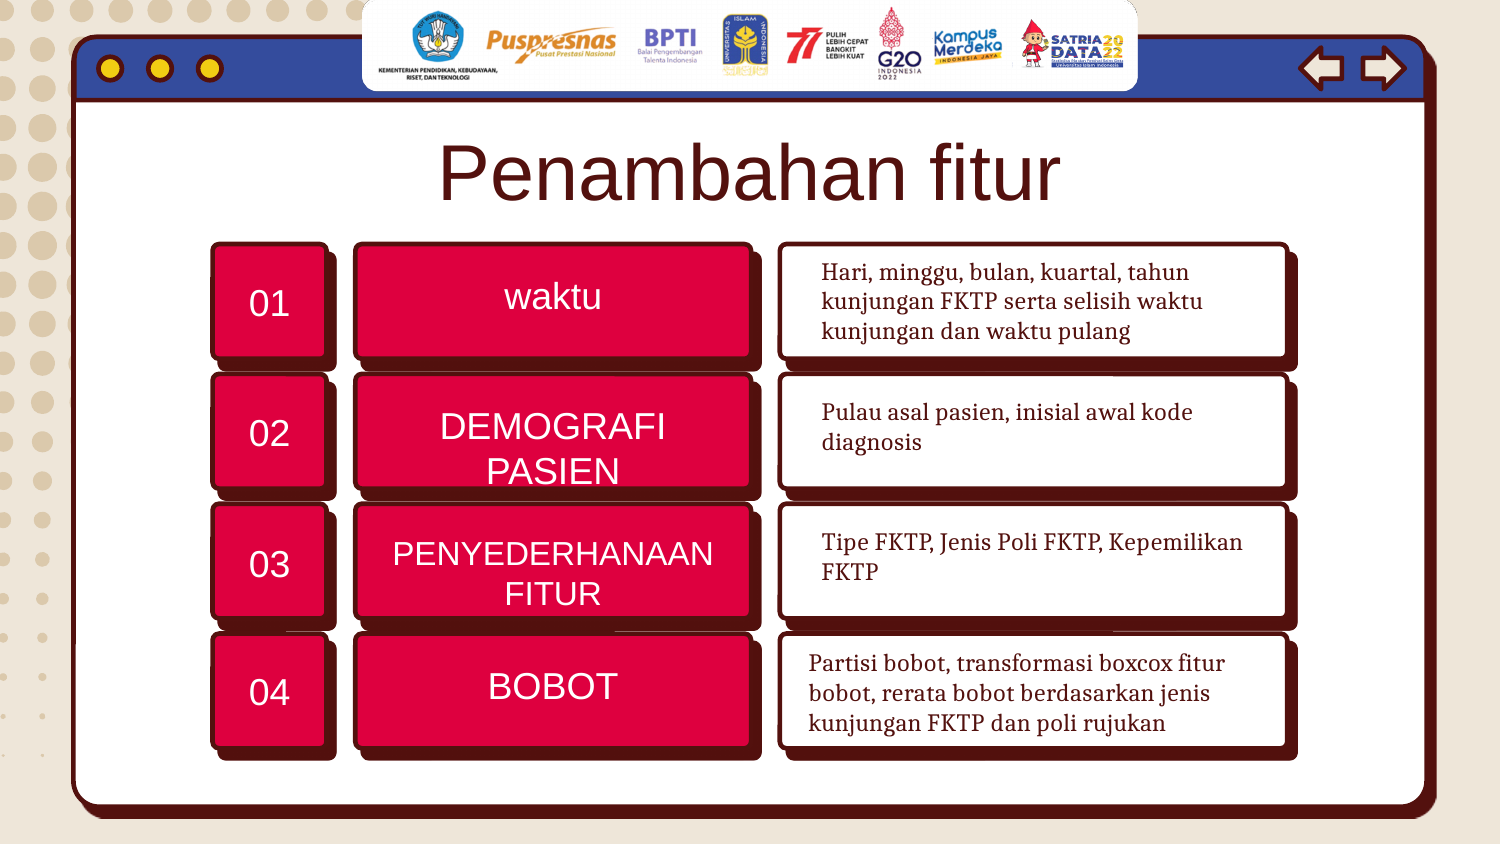

# Penambahan fitur
Hari, minggu, bulan, kuartal, tahun kunjungan FKTP serta selisih waktu kunjungan dan waktu pulang

waktu
01

Pulau asal pasien, inisial awal kode diagnosis
DEMOGRAFI PASIEN
02

Tipe FKTP, Jenis Poli FKTP, Kepemilikan FKTP
PENYEDERHANAAN FITUR
03
Partisi bobot, transformasi boxcox fitur bobot, rerata bobot berdasarkan jenis kunjungan FKTP dan poli rujukan

BOBOT
04